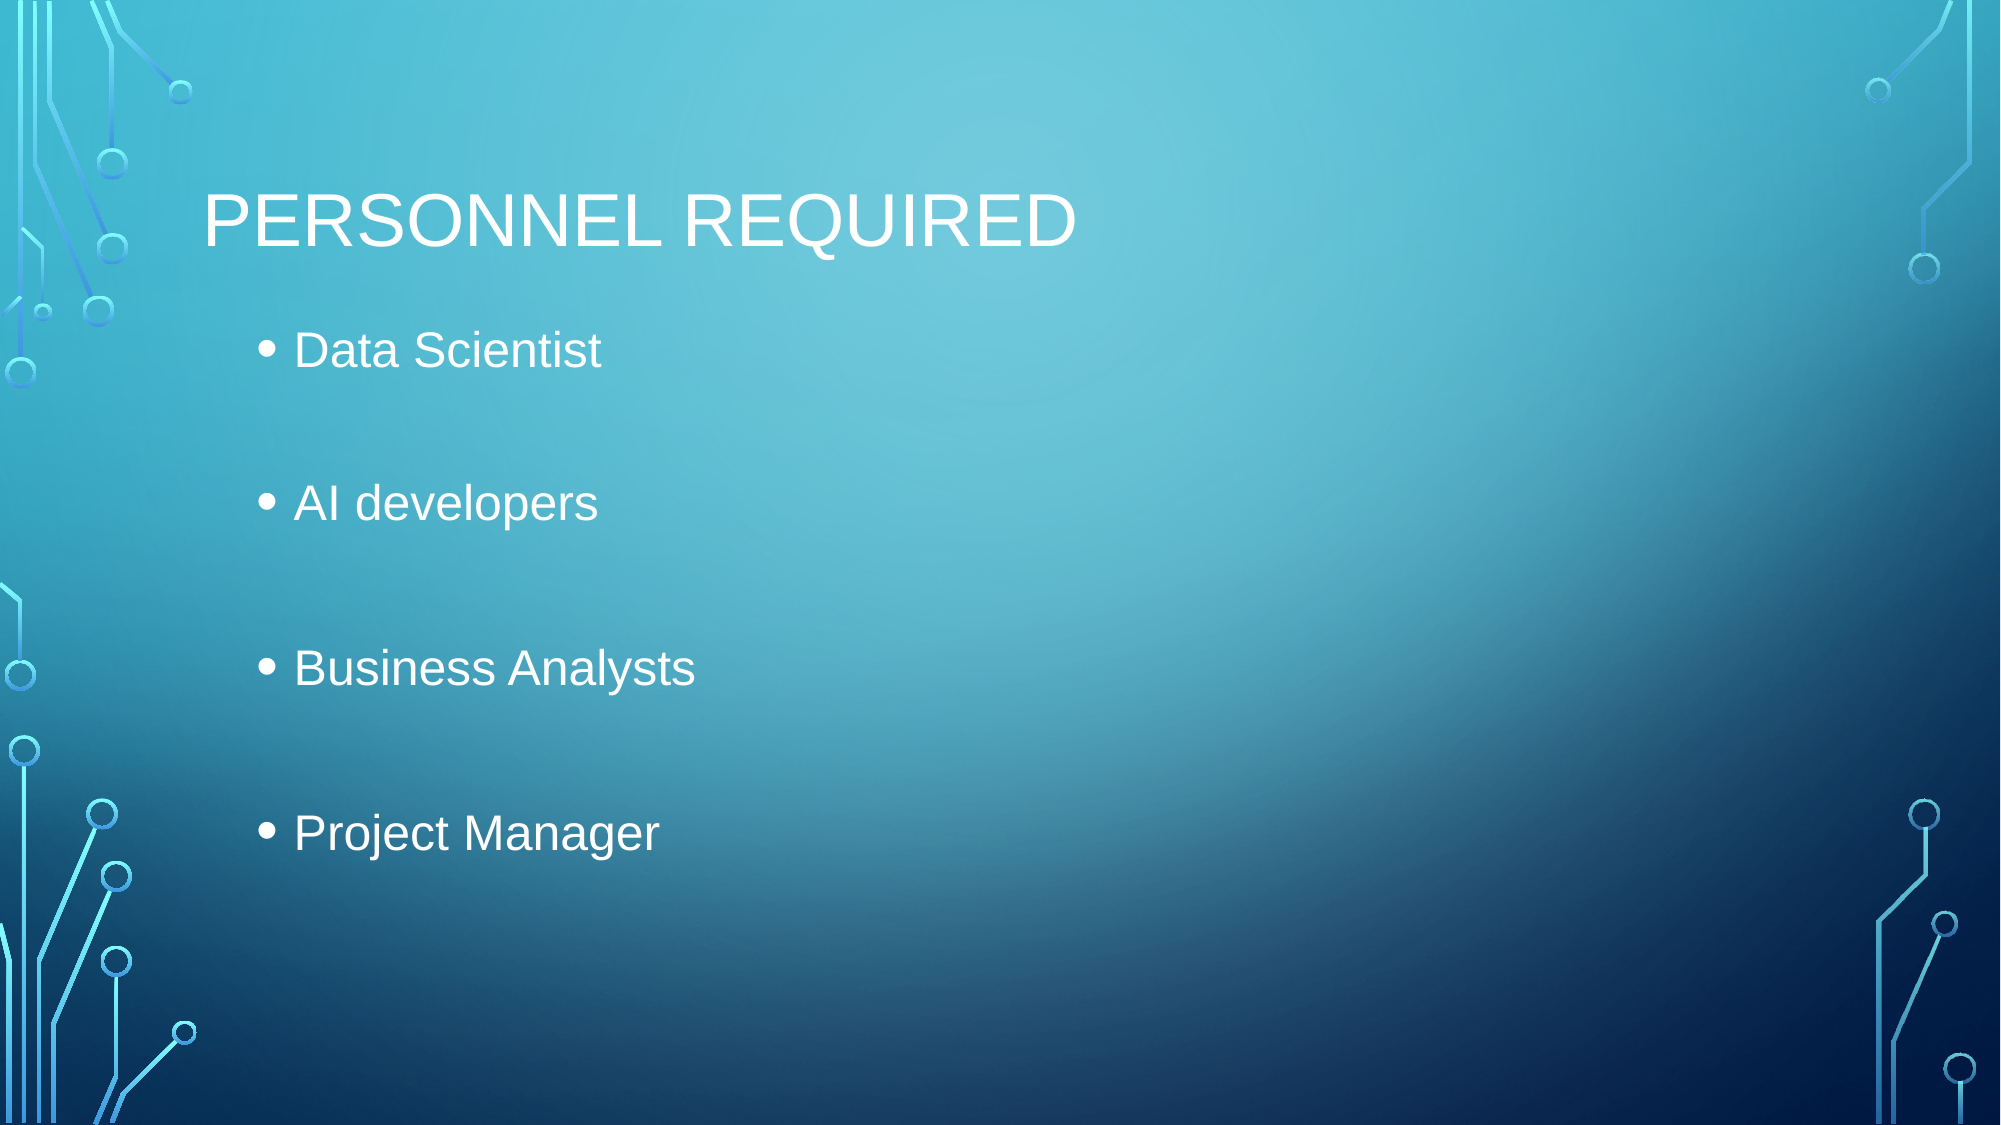

# Personnel required
Data Scientist
AI developers
Business Analysts
Project Manager